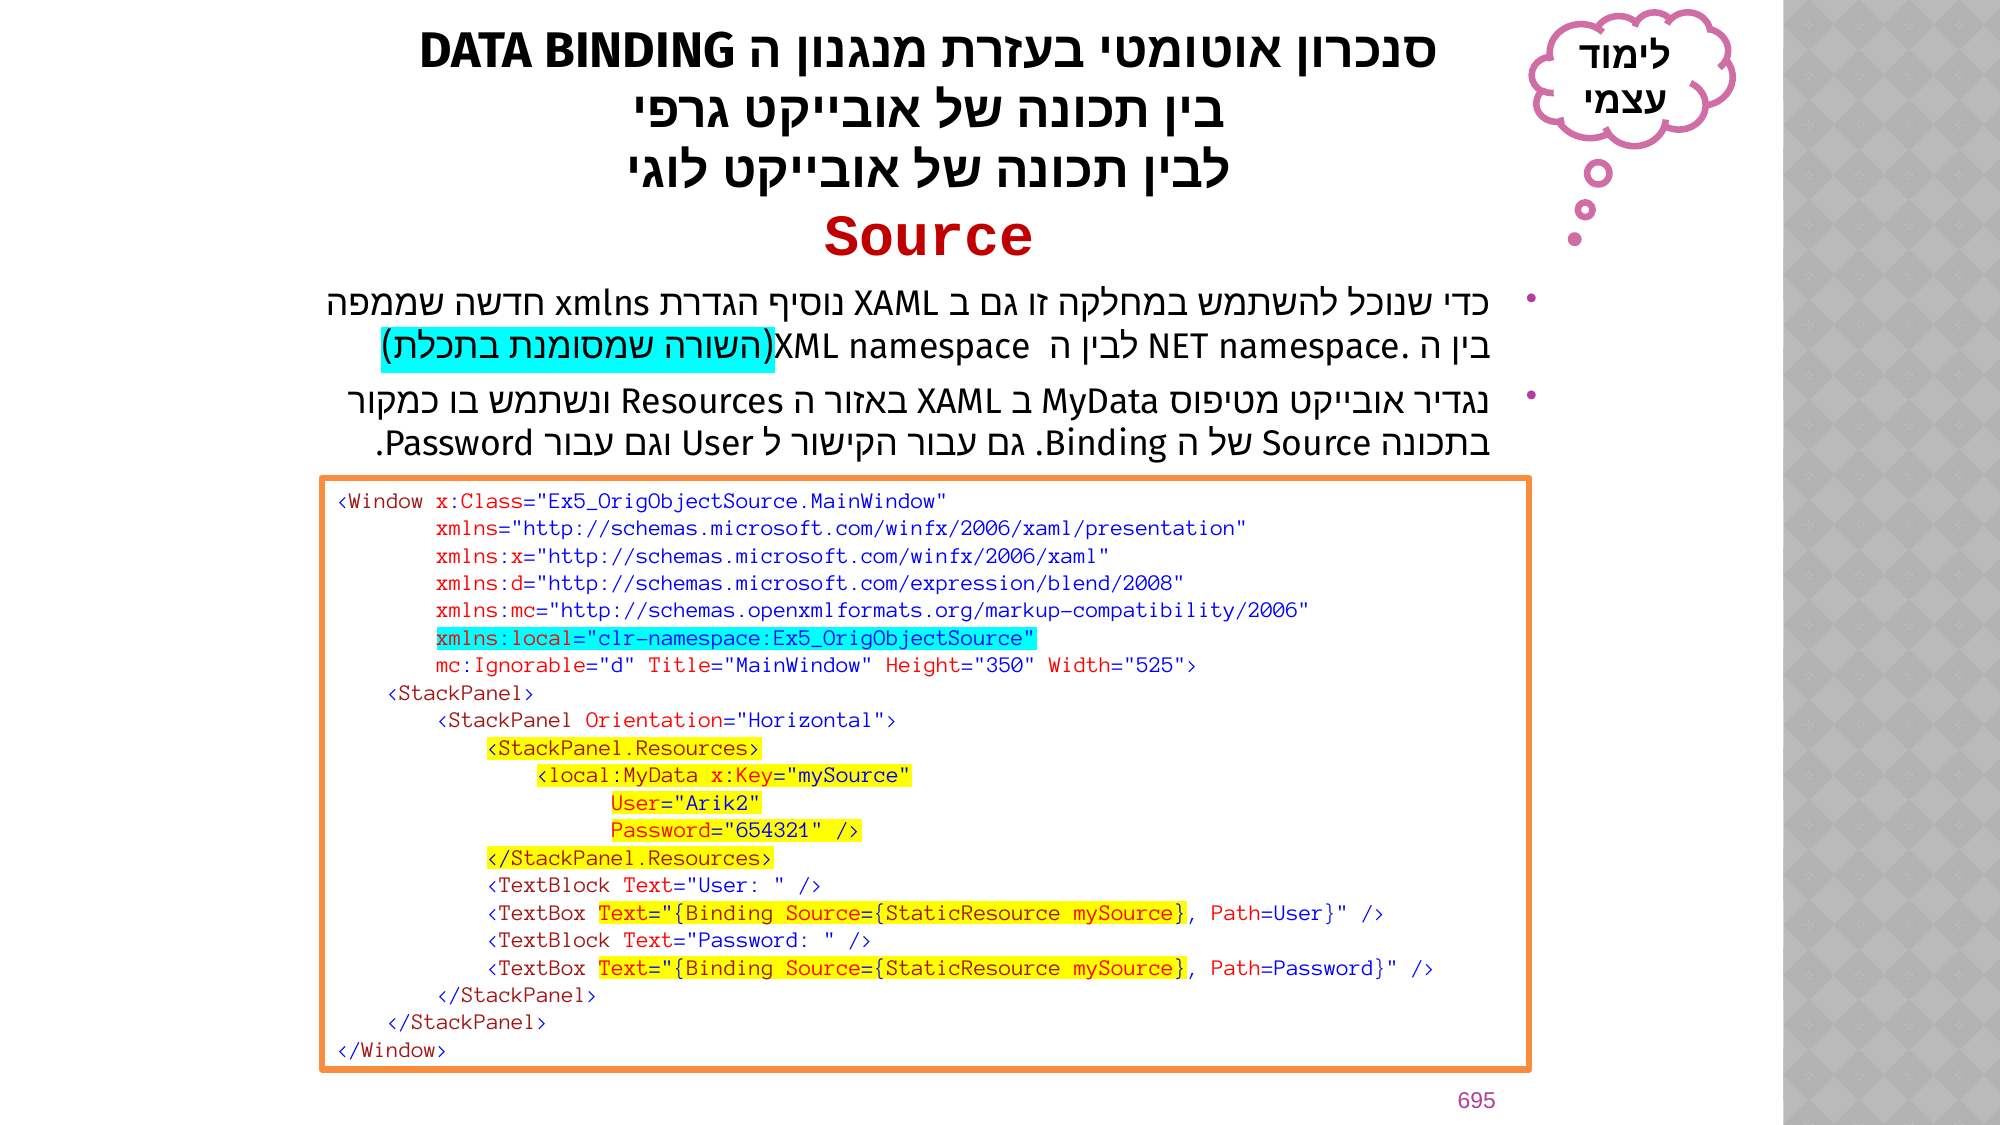

# סנכרון אוטומטי בעזרת מנגנון ה DaTA BINDING בין תכונה של אובייקט גרפי לבין תכונה של אובייקט לוגי Source
לימוד עצמי
כדי שנוכל להשתמש במחלקה זו גם ב XAML נוסיף הגדרת xmlns חדשה שממפה בין ה .NET namespace לבין ה  XML namespace(השורה שמסומנת בתכלת)
נגדיר אובייקט מטיפוס MyData ב XAML באזור ה Resources ונשתמש בו כמקור בתכונה Source של ה Binding. גם עבור הקישור ל User וגם עבור Password.
<Window x:Class="Ex5_OrigObjectSource.MainWindow"
        xmlns="http://schemas.microsoft.com/winfx/2006/xaml/presentation"
        xmlns:x="http://schemas.microsoft.com/winfx/2006/xaml"
        xmlns:d="http://schemas.microsoft.com/expression/blend/2008"
        xmlns:mc="http://schemas.openxmlformats.org/markup-compatibility/2006"
        xmlns:local="clr-namespace:Ex5_OrigObjectSource"
        mc:Ignorable="d" Title="MainWindow" Height="350" Width="525">
    <StackPanel>
        <StackPanel Orientation="Horizontal">
            <StackPanel.Resources>
                <local:MyData x:Key="mySource"
                      User="Arik2"
                      Password="654321" />
            </StackPanel.Resources>
            <TextBlock Text="User: " />
            <TextBox Text="{Binding Source={StaticResource mySource}, Path=User}" />
            <TextBlock Text="Password: " />
            <TextBox Text="{Binding Source={StaticResource mySource}, Path=Password}" />
        </StackPanel>
    </StackPanel>
</Window>
695